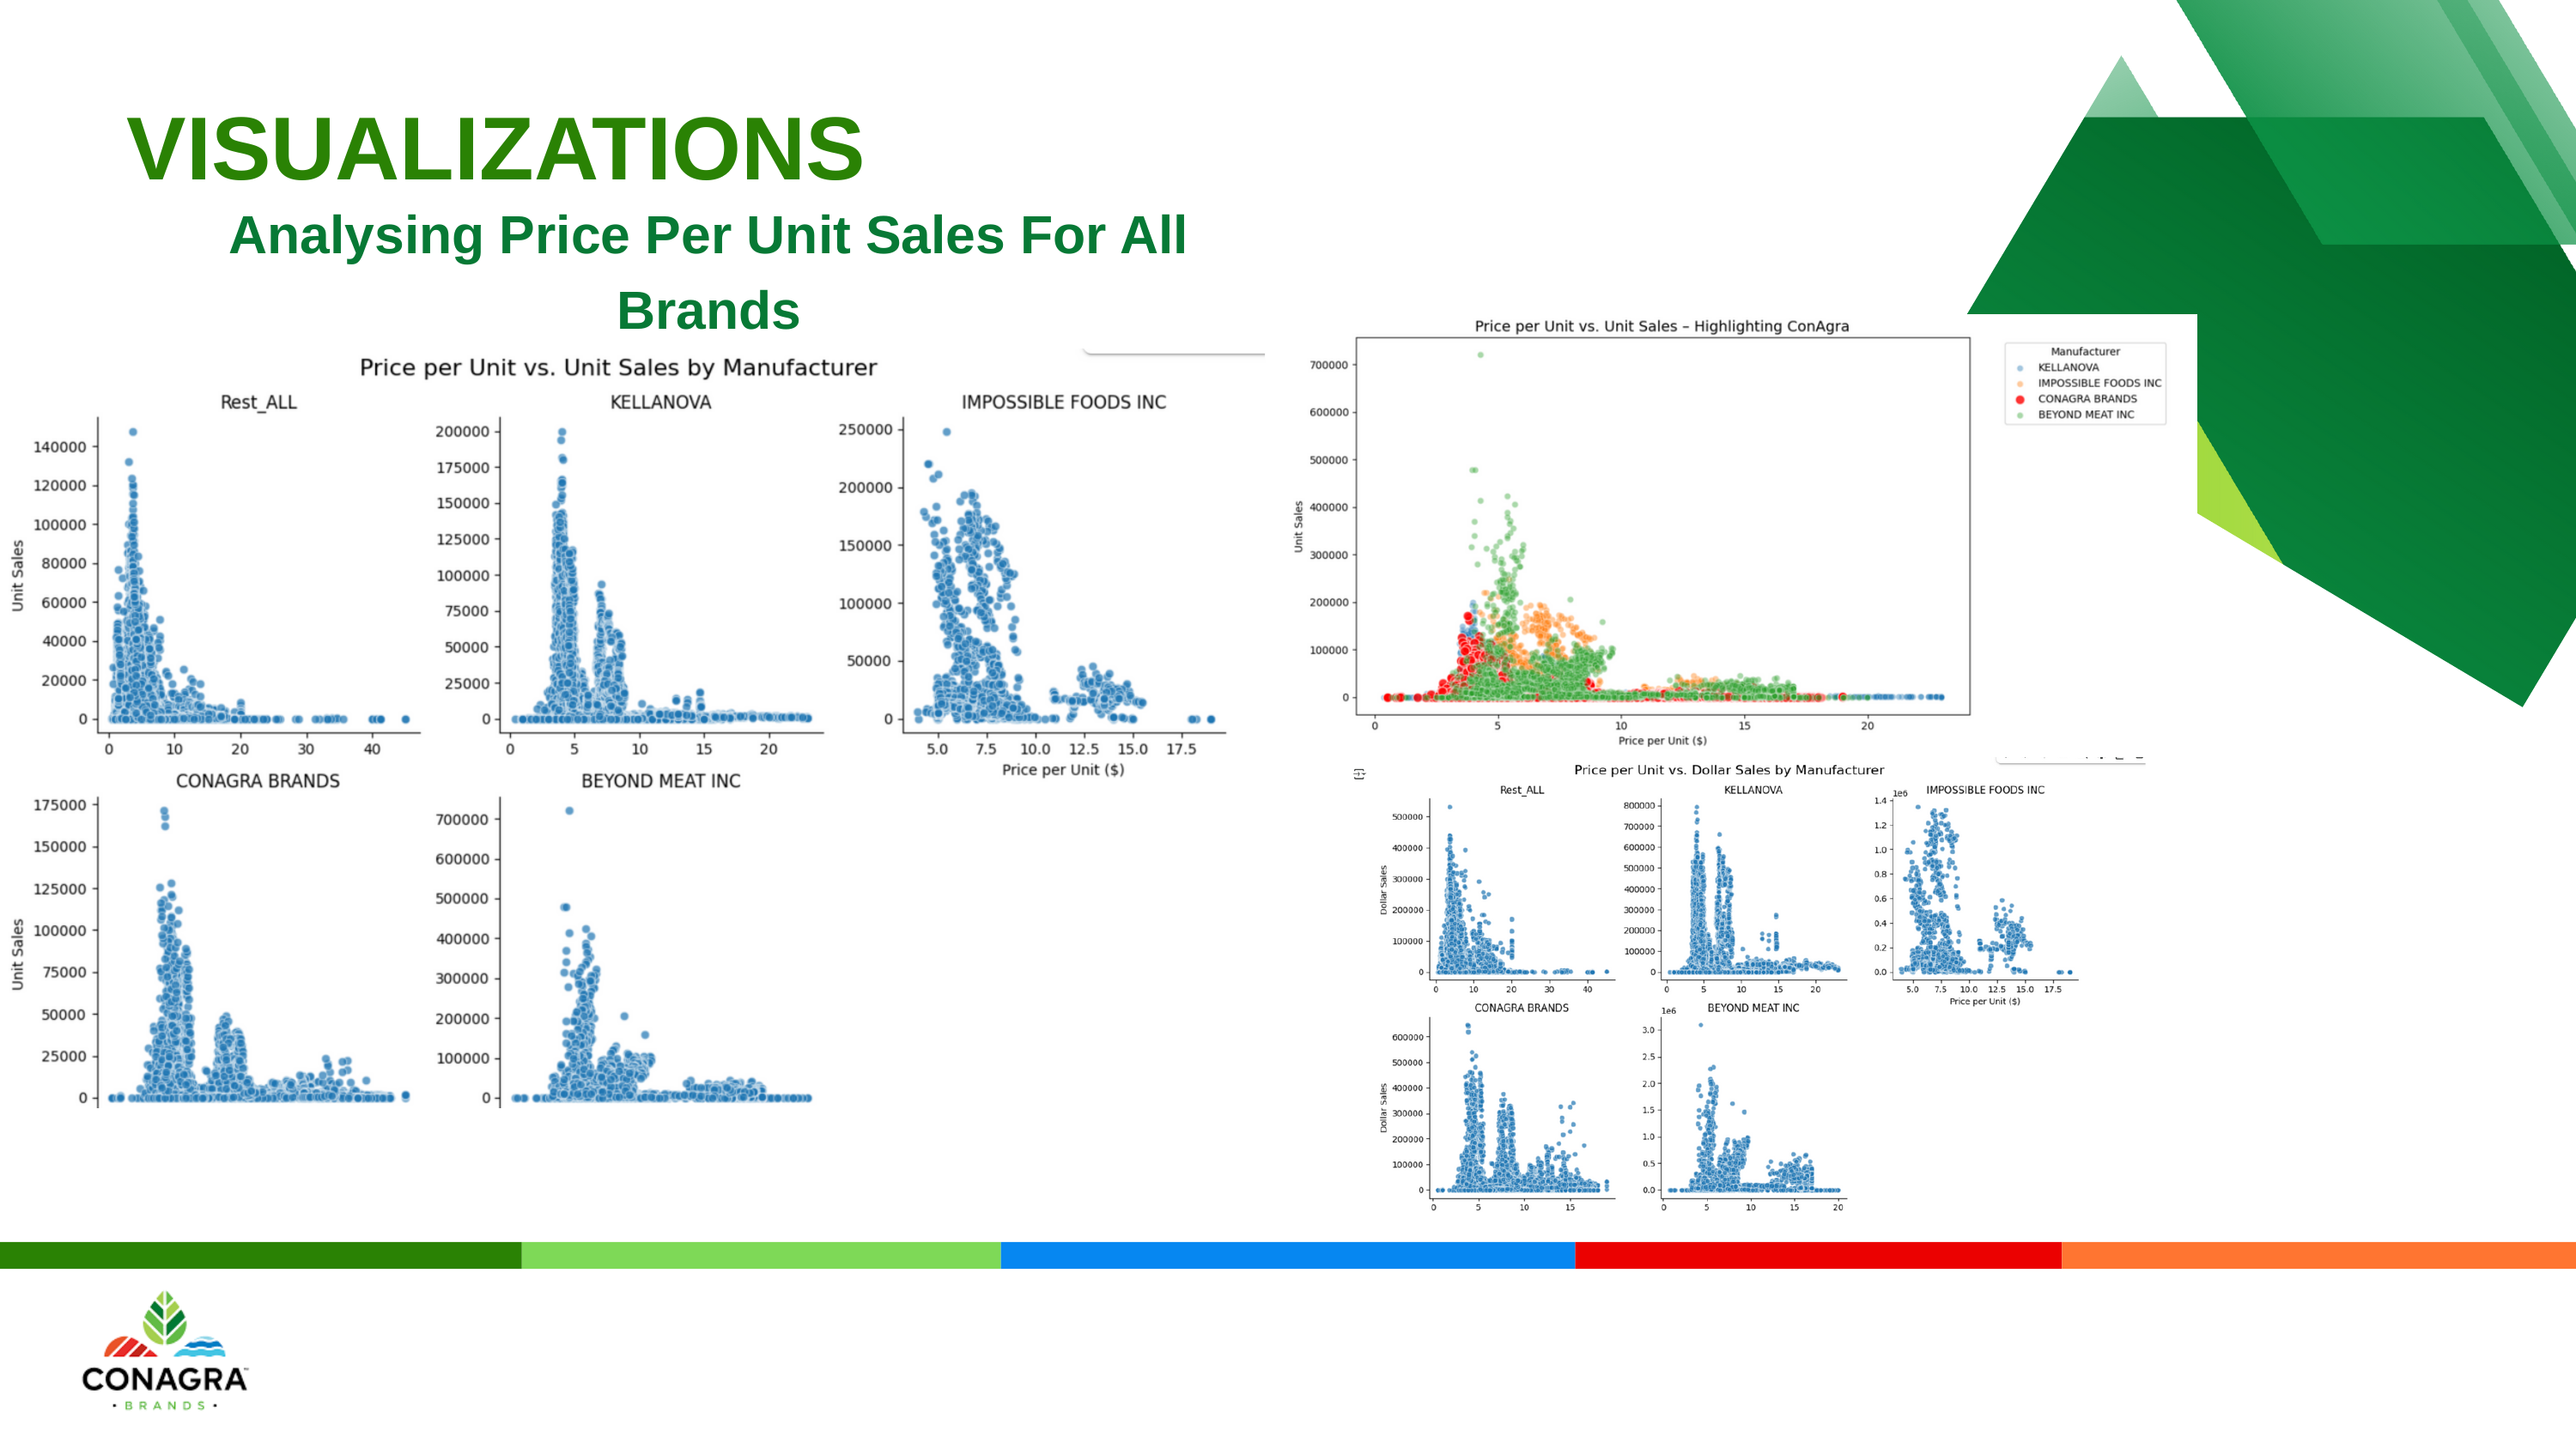

VISUALIZATIONS
Analysing Price Per Unit Sales For All Brands